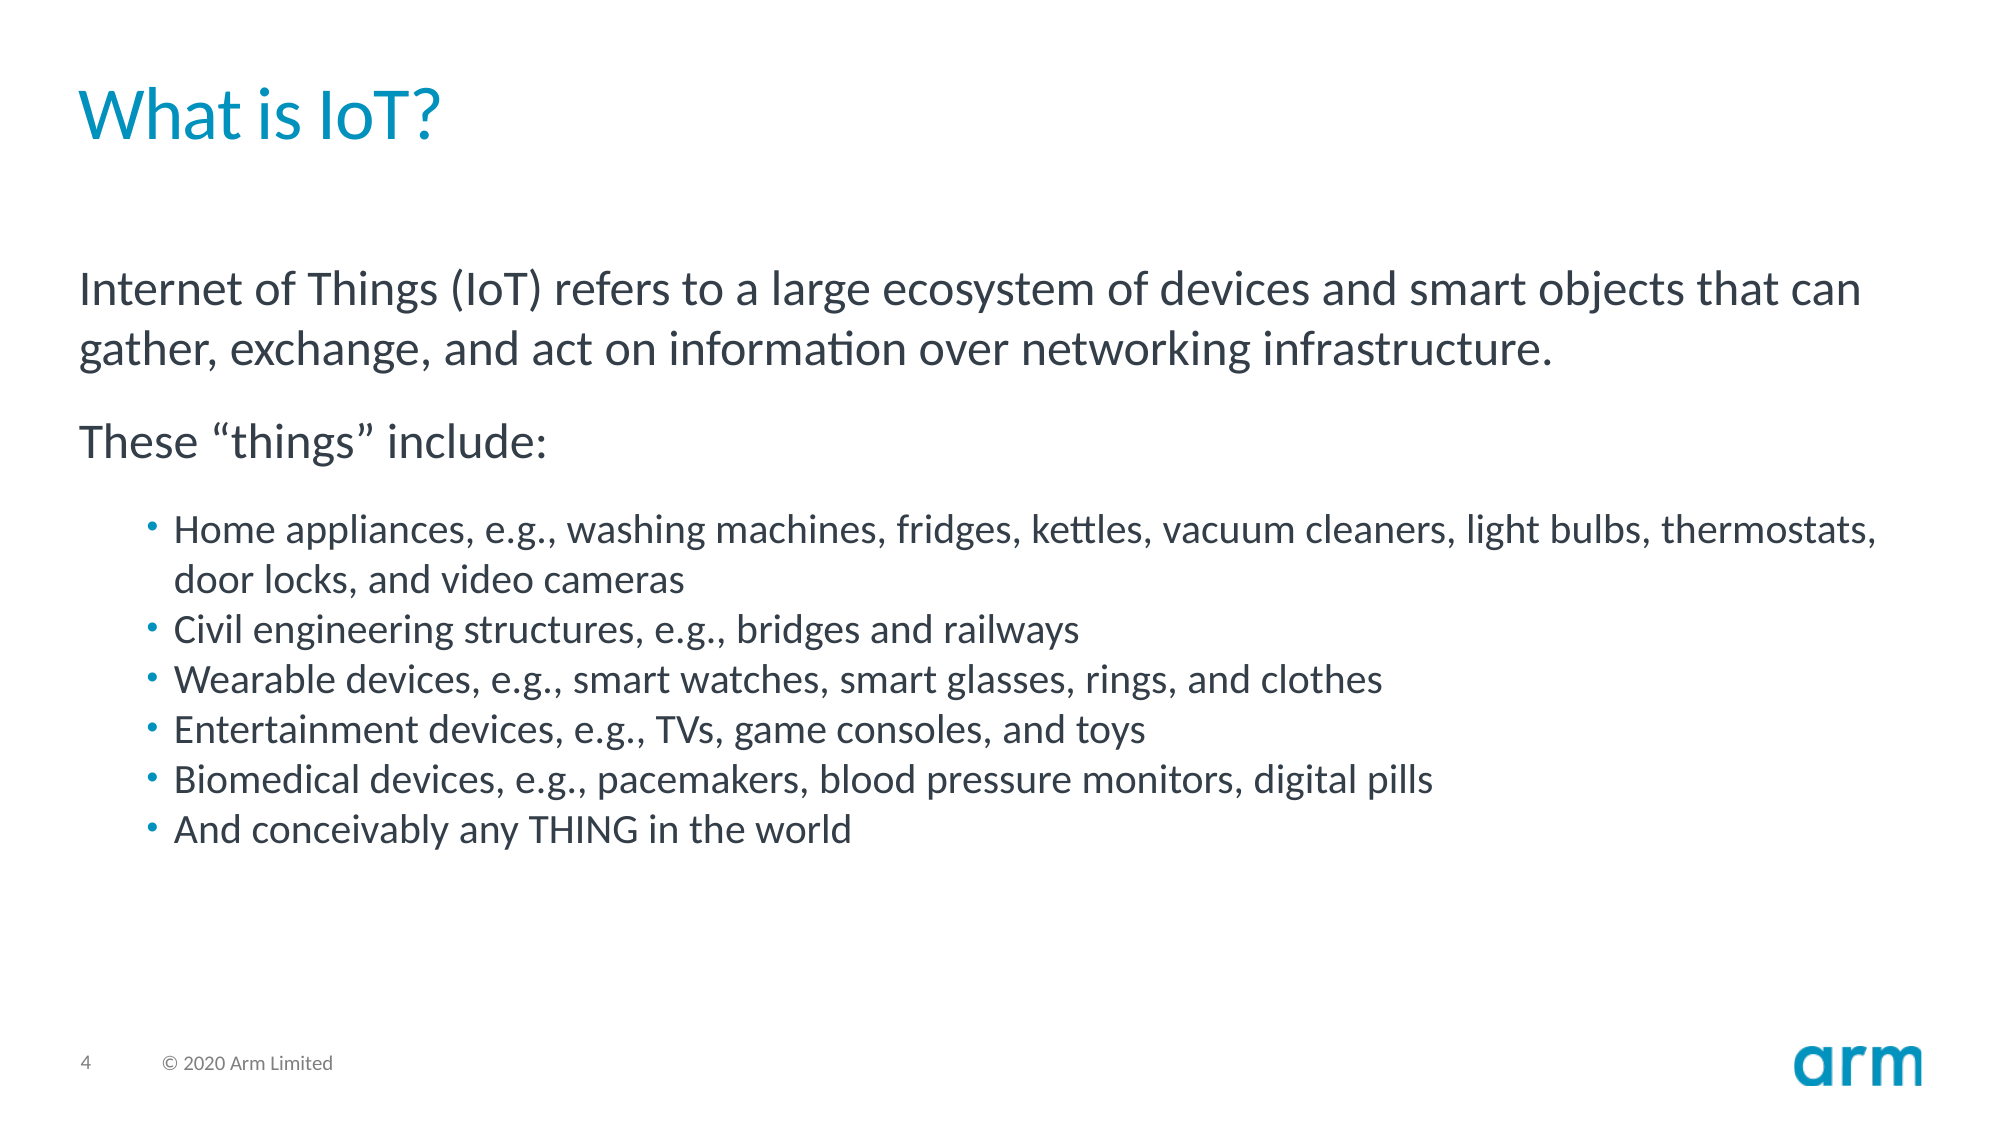

# What is IoT?
Internet of Things (IoT) refers to a large ecosystem of devices and smart objects that can gather, exchange, and act on information over networking infrastructure.
These “things” include:
Home appliances, e.g., washing machines, fridges, kettles, vacuum cleaners, light bulbs, thermostats, door locks, and video cameras
Civil engineering structures, e.g., bridges and railways
Wearable devices, e.g., smart watches, smart glasses, rings, and clothes
Entertainment devices, e.g., TVs, game consoles, and toys
Biomedical devices, e.g., pacemakers, blood pressure monitors, digital pills
And conceivably any THING in the world